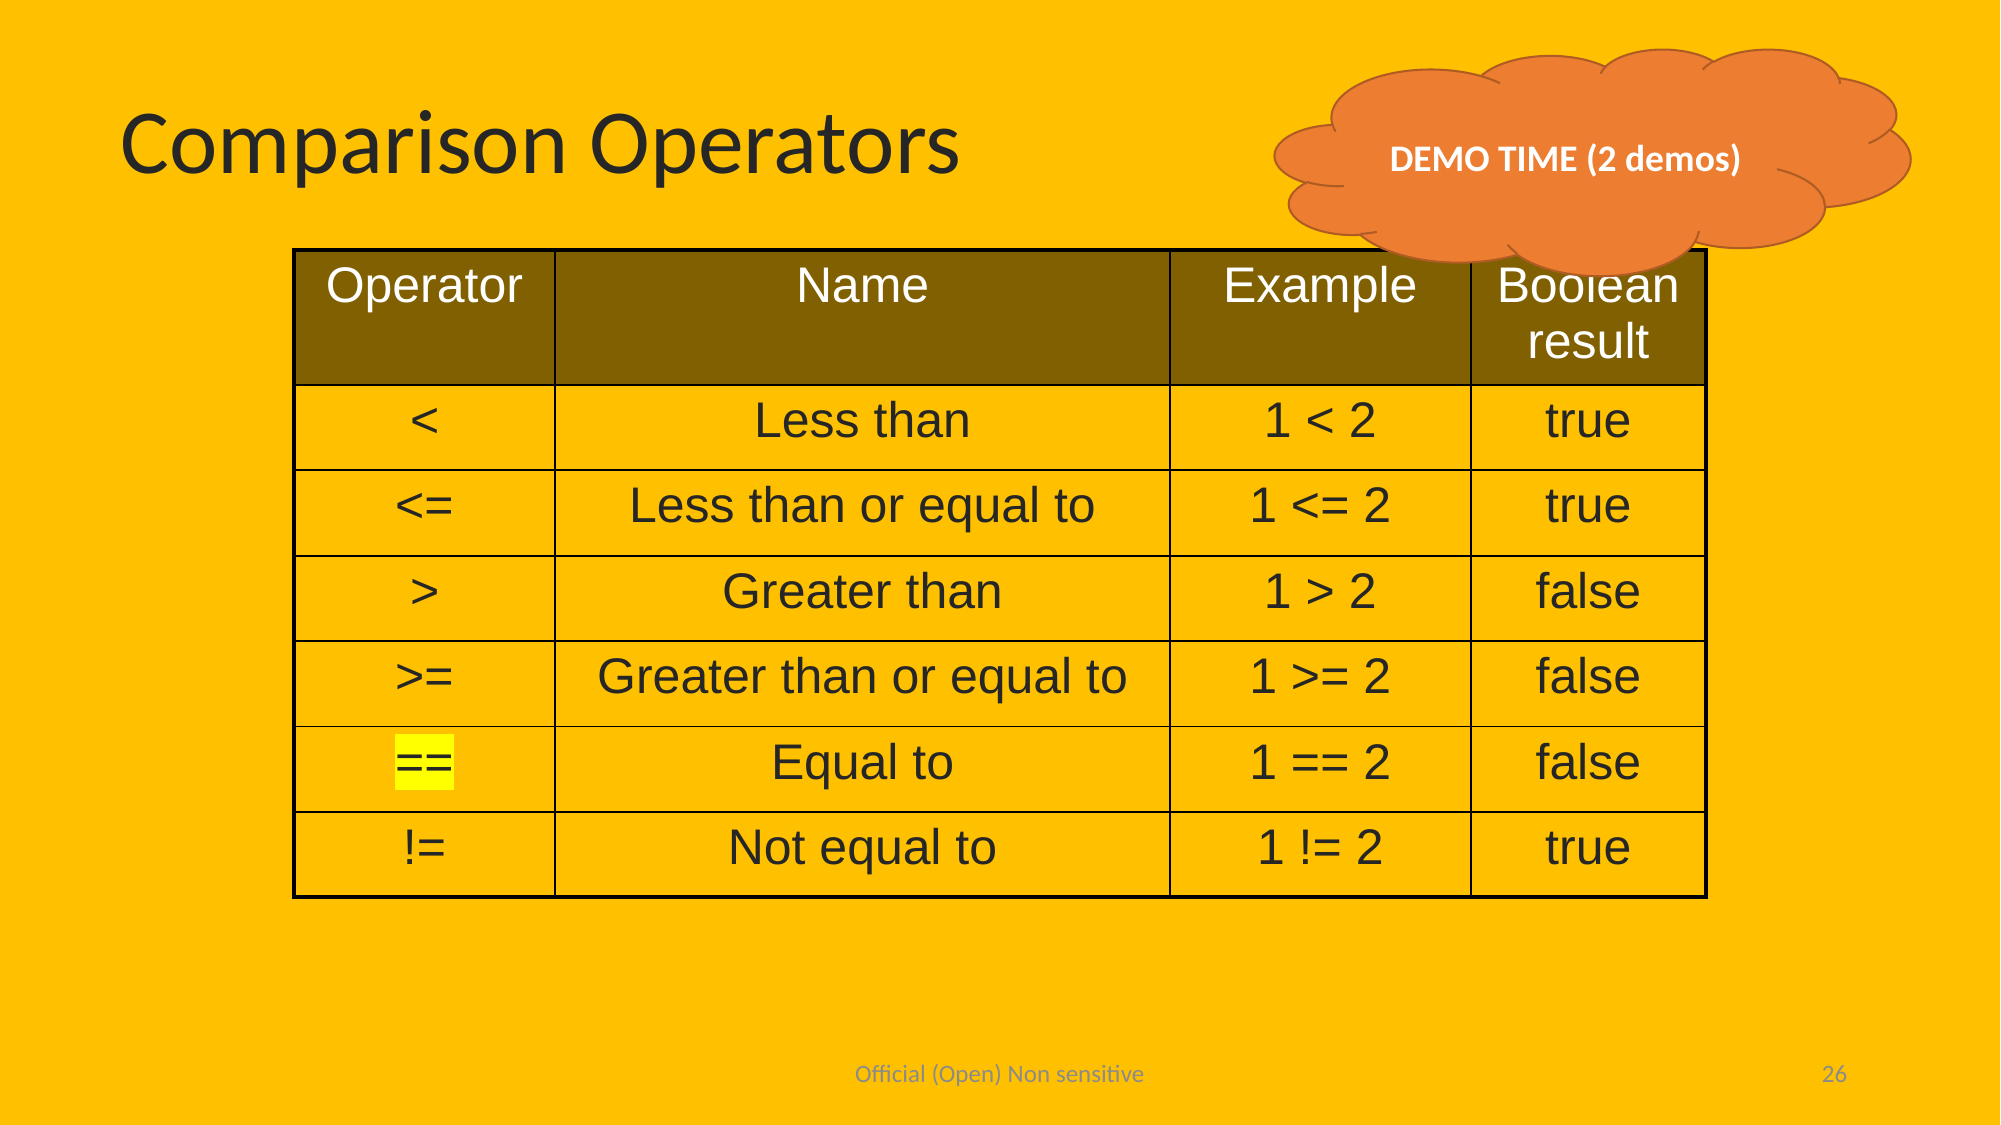

DEMO TIME (2 demos)
Comparison Operators
| Operator | Name | Example | Boolean result |
| --- | --- | --- | --- |
| < | Less than | 1 < 2 | true |
| <= | Less than or equal to | 1 <= 2 | true |
| > | Greater than | 1 > 2 | false |
| >= | Greater than or equal to | 1 >= 2 | false |
| == | Equal to | 1 == 2 | false |
| != | Not equal to | 1 != 2 | true |
Official (Open) Non sensitive
26